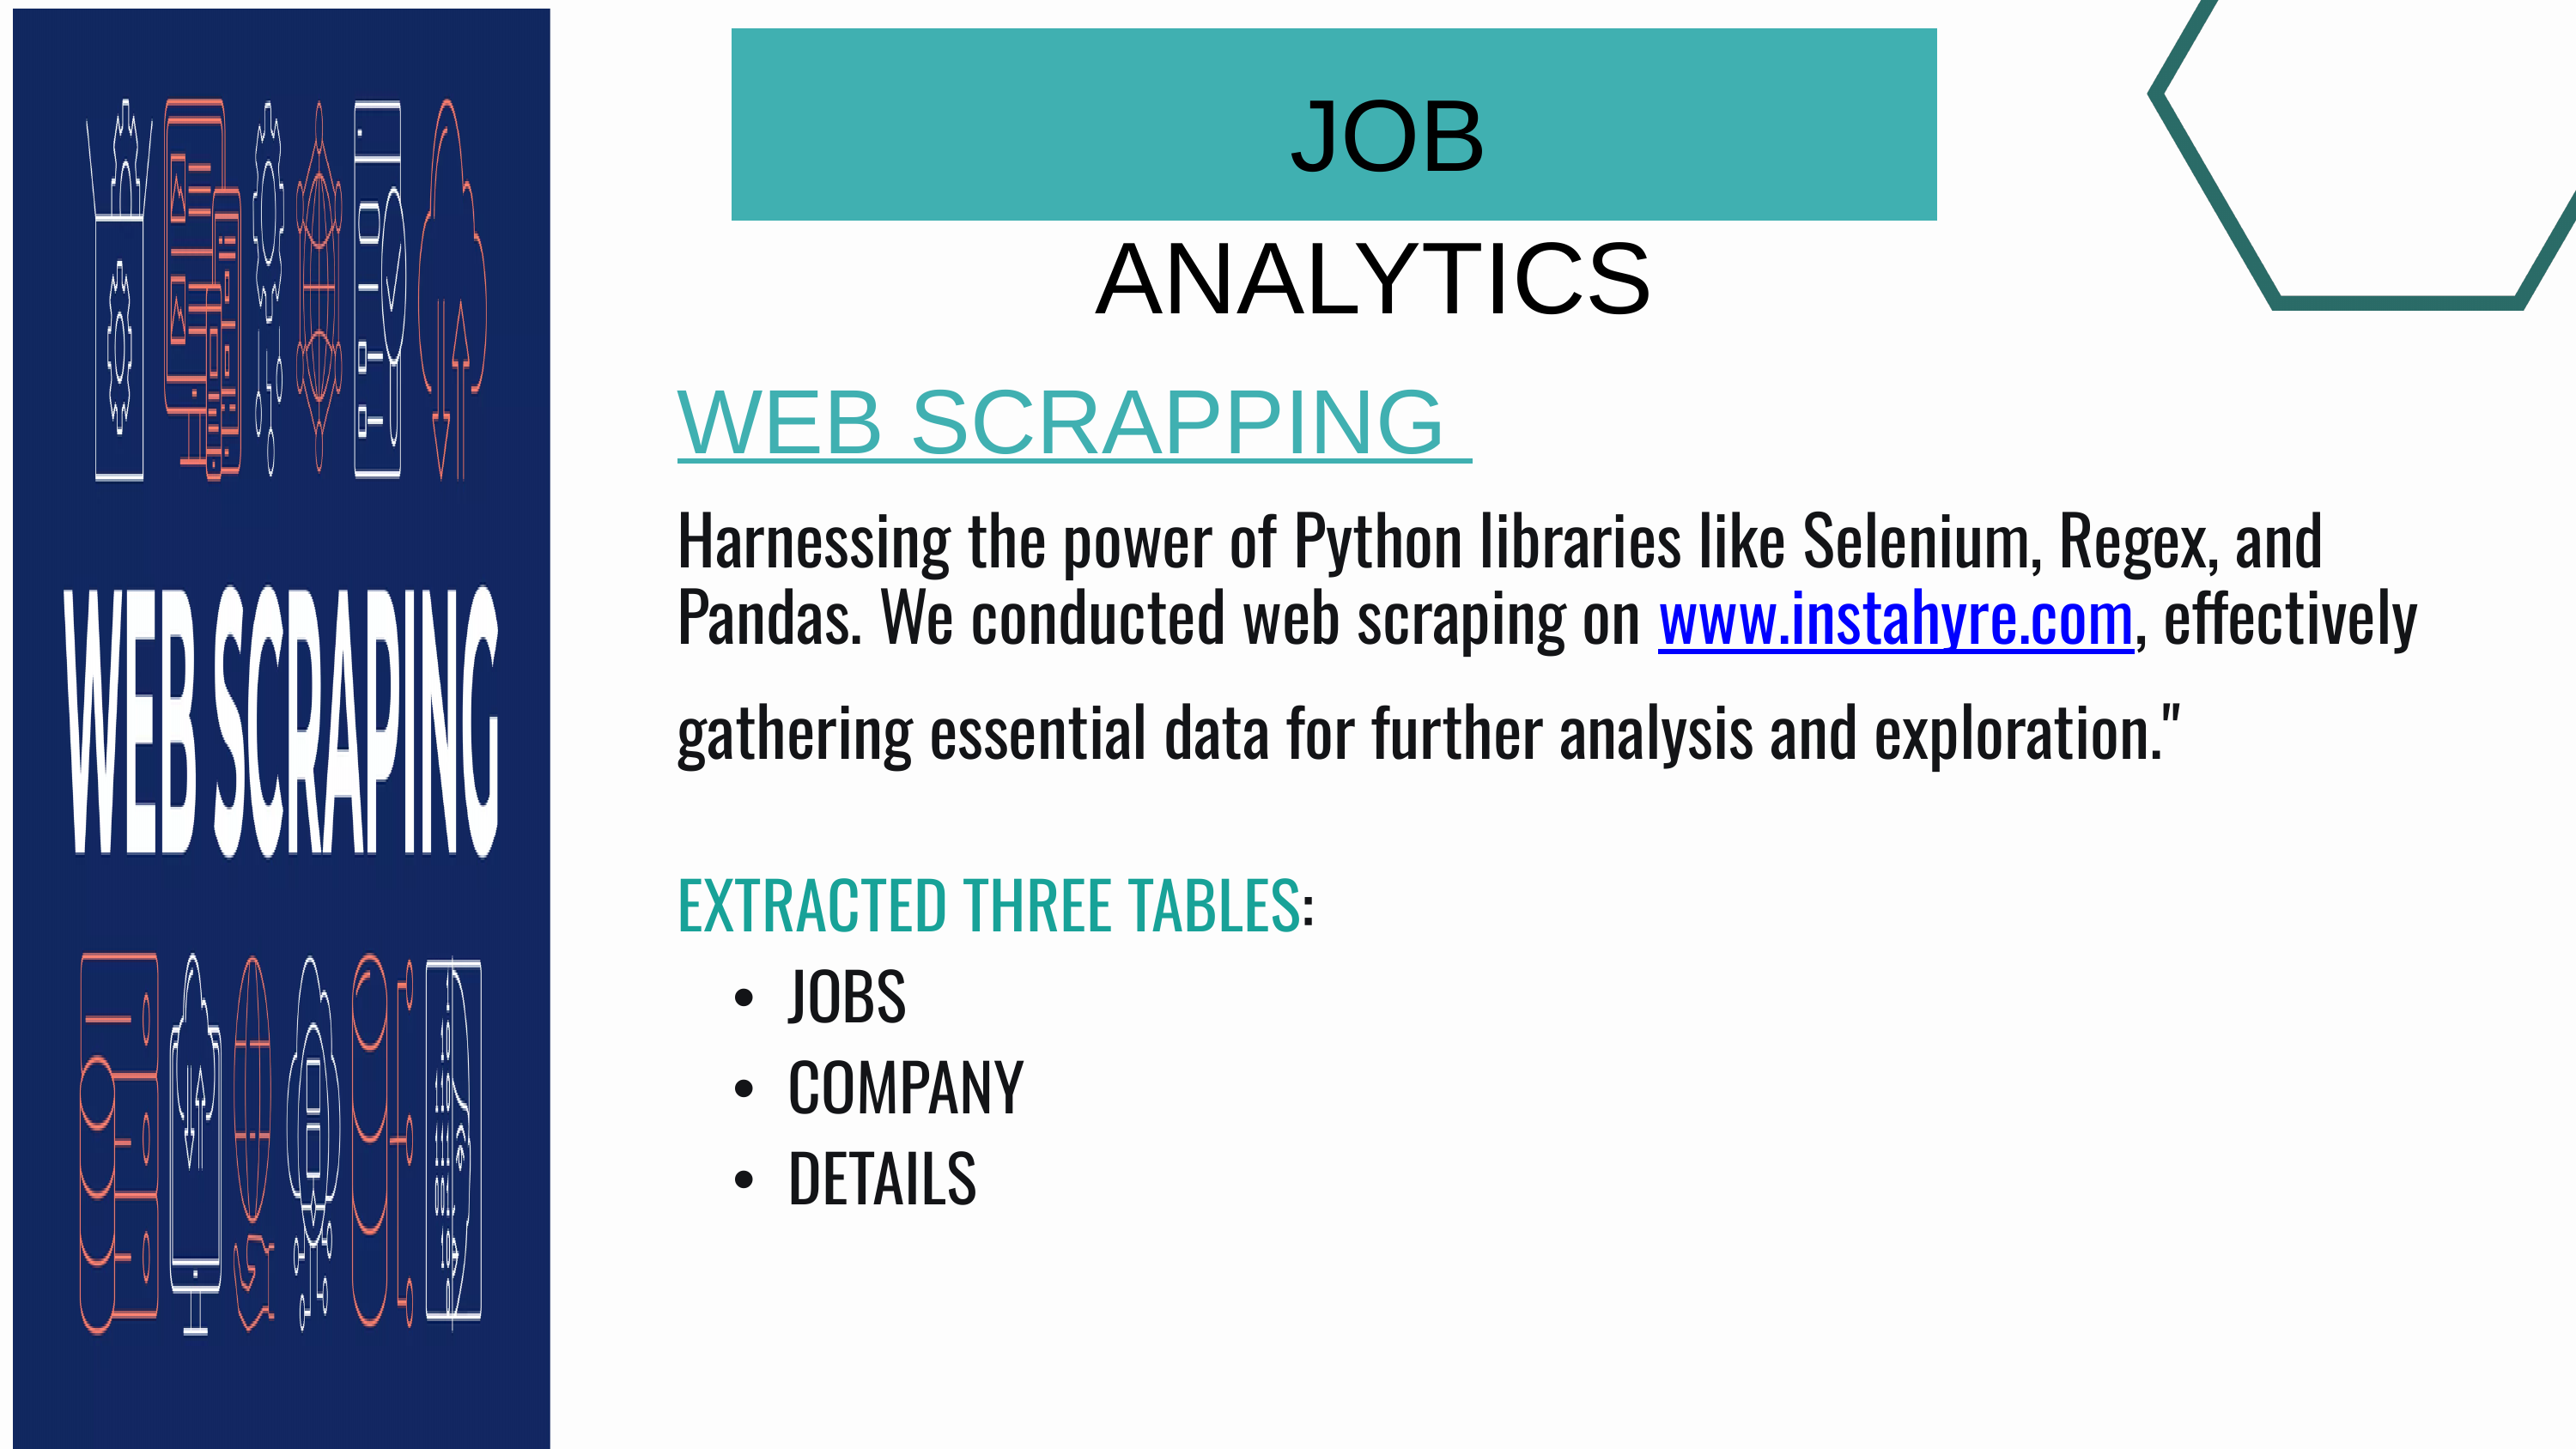

JOB ANALYTICS
WEB SCRAPPING

Harnessing the power of Python libraries like Selenium, Regex, and Pandas. We conducted web scraping on www.instahyre.com, effectively gathering essential data for further analysis and exploration."

EXTRACTED THREE TABLES:
JOBS
COMPANY
DETAILS